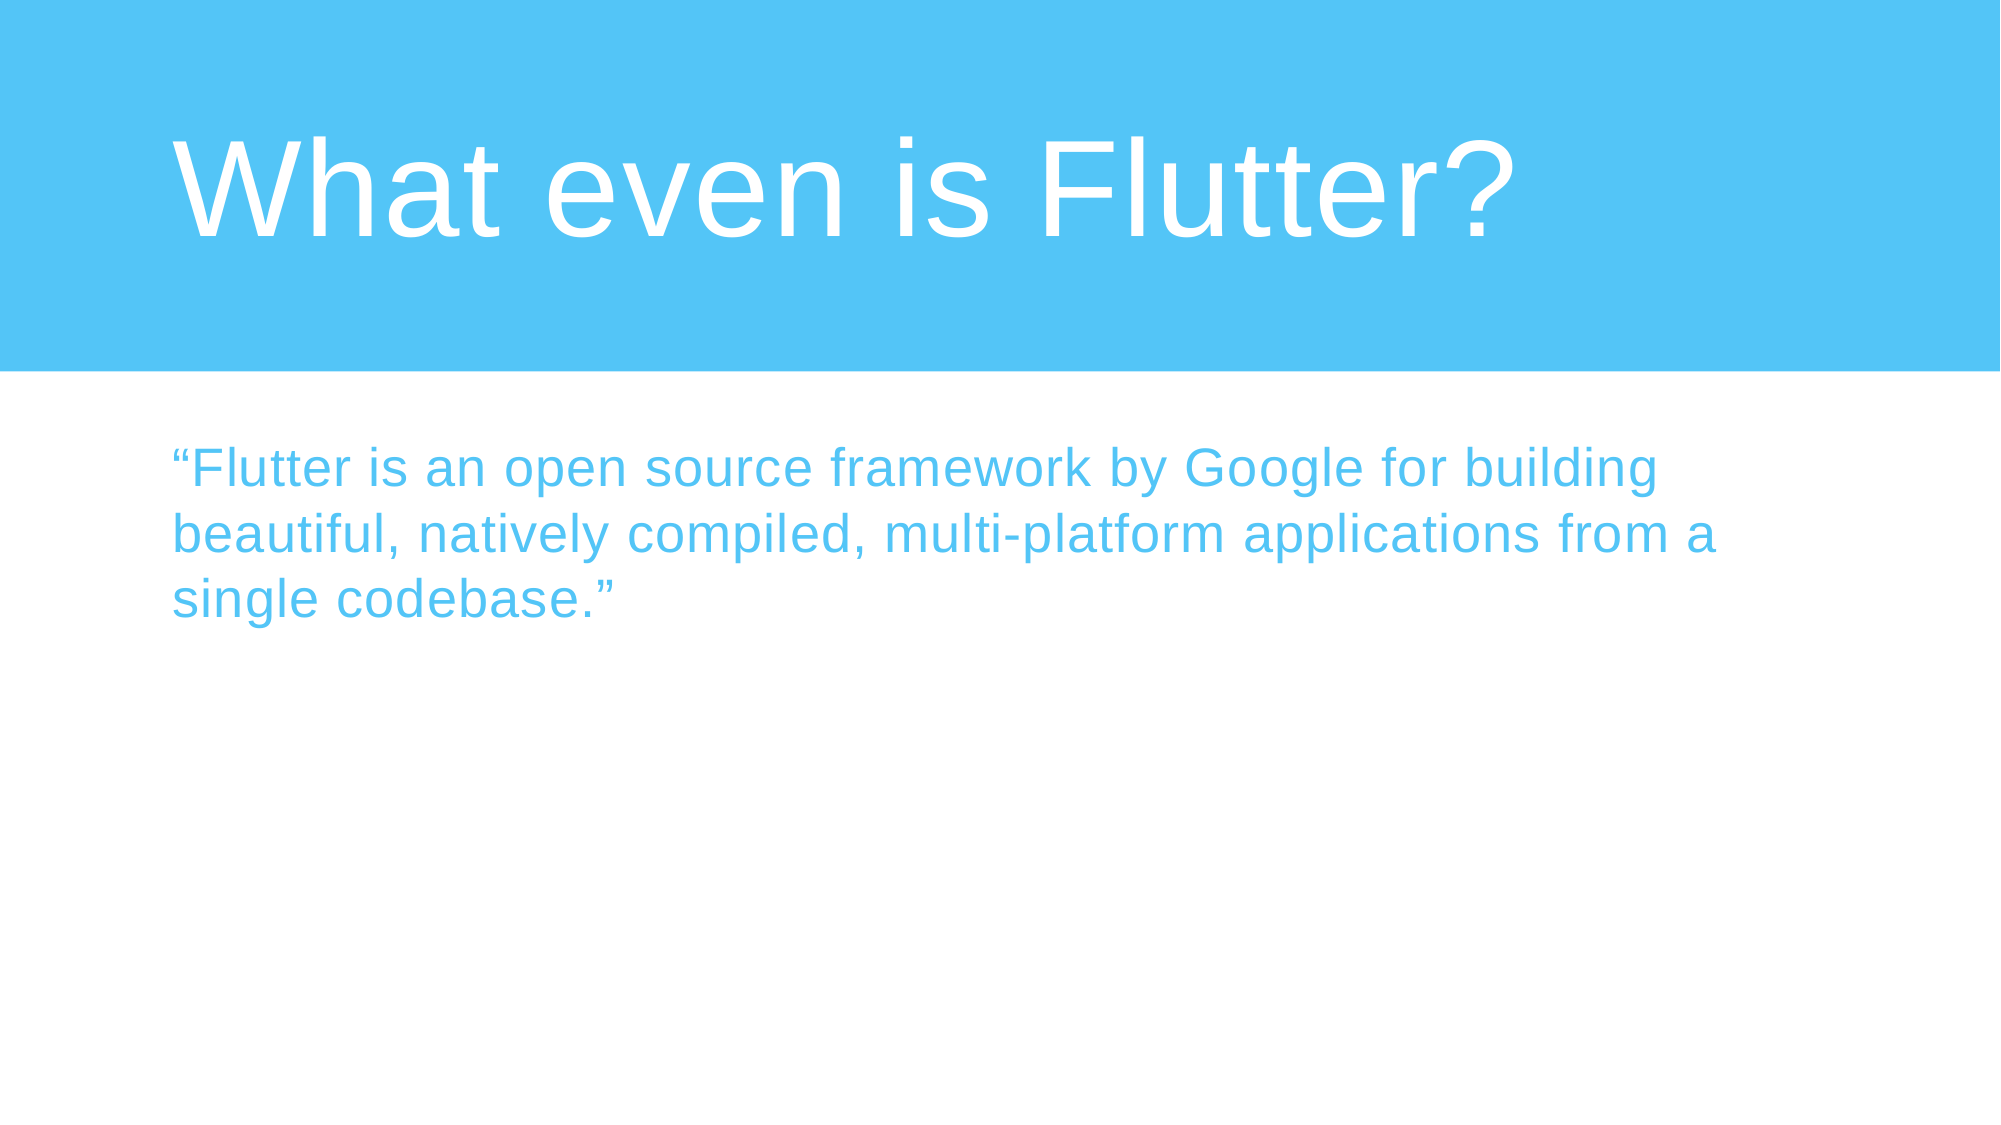

# What even is Flutter?
“Flutter is an open source framework by Google for building beautiful, natively compiled, multi-platform applications from a single codebase.”